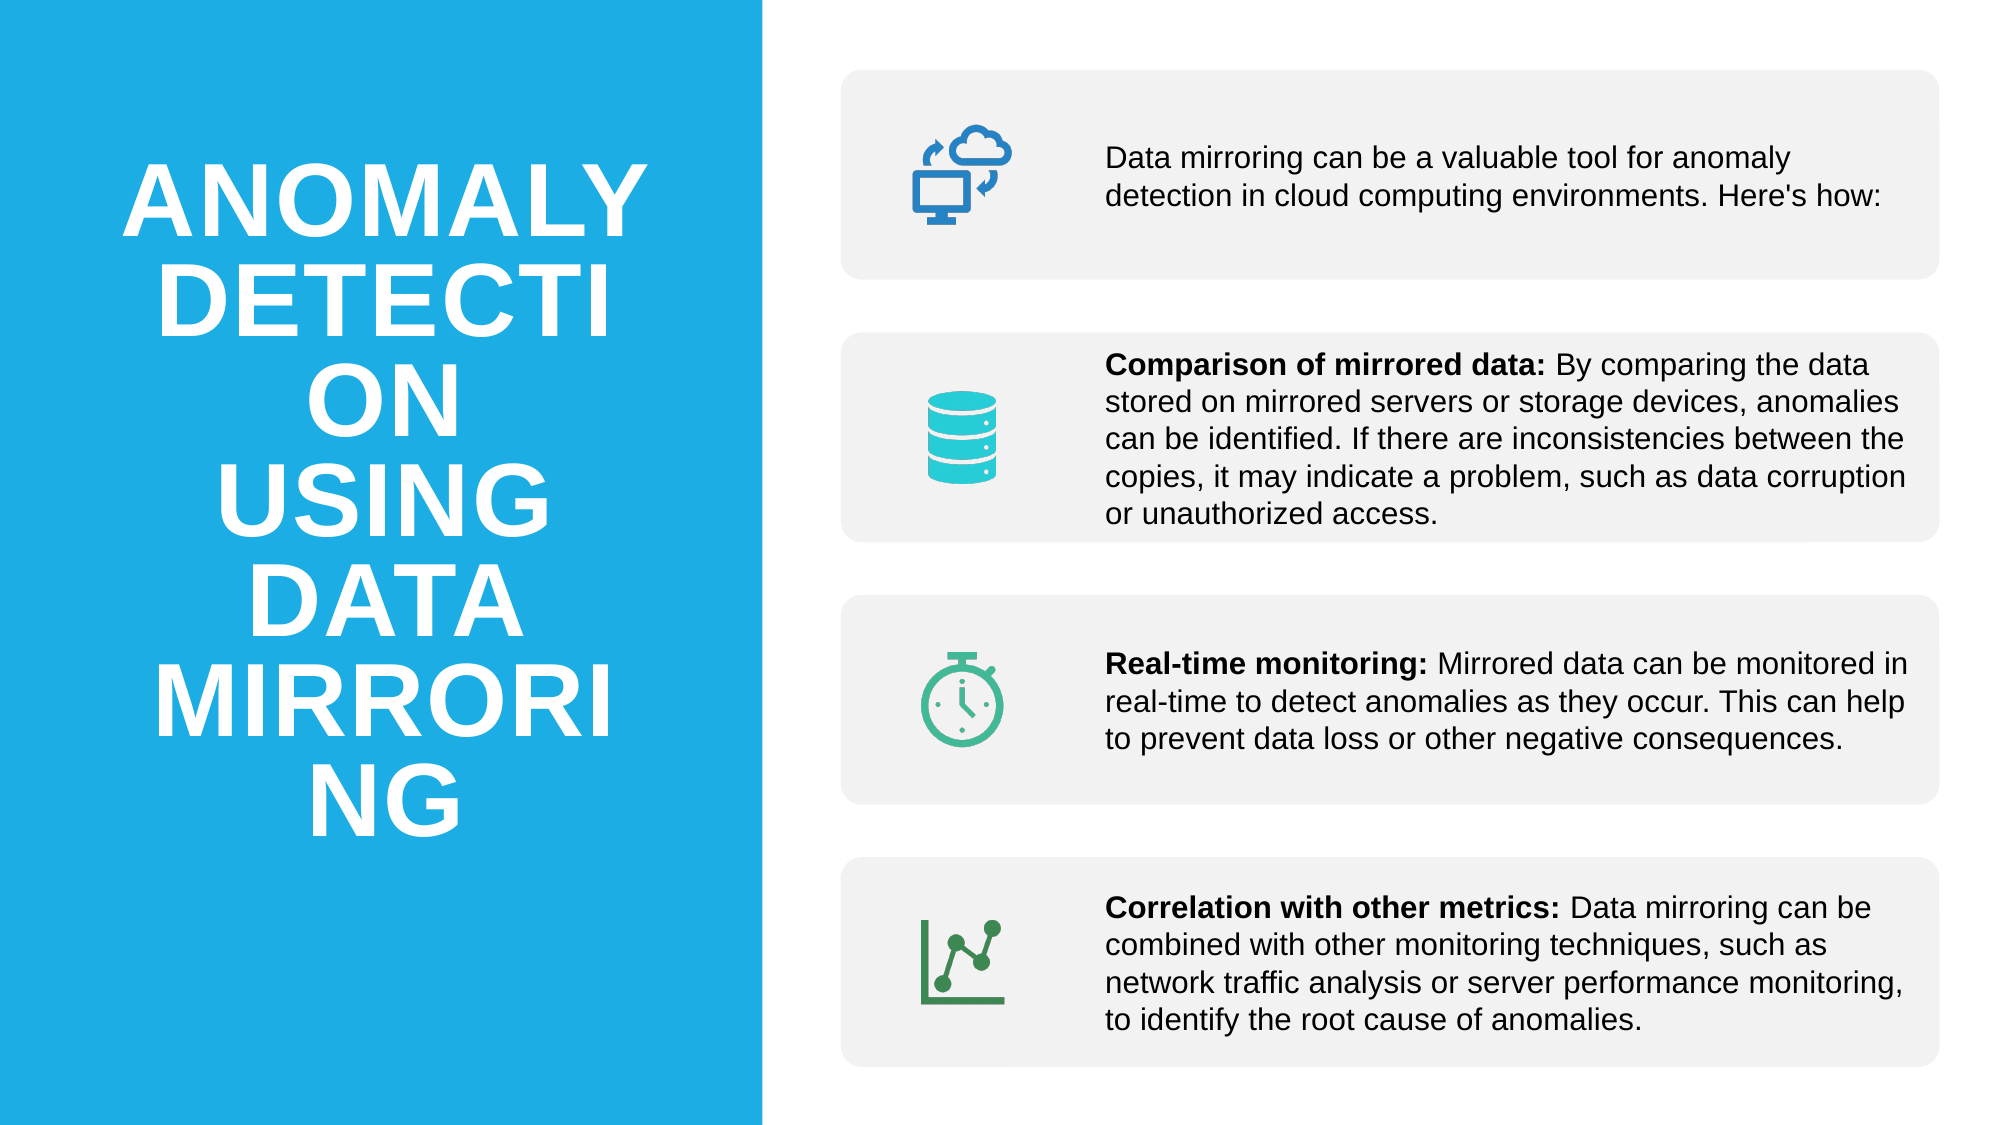

Data mirroring can be a valuable tool for anomaly detection in cloud computing environments. Here's how:
Comparison of mirrored data: By comparing the data stored on mirrored servers or storage devices, anomalies can be identified. If there are inconsistencies between the copies, it may indicate a problem, such as data corruption or unauthorized access.
Real-time monitoring: Mirrored data can be monitored in real-time to detect anomalies as they occur. This can help to prevent data loss or other negative consequences.
Correlation with other metrics: Data mirroring can be combined with other monitoring techniques, such as network traffic analysis or server performance monitoring, to identify the root cause of anomalies.
Anomaly Detection Using Data Mirroring